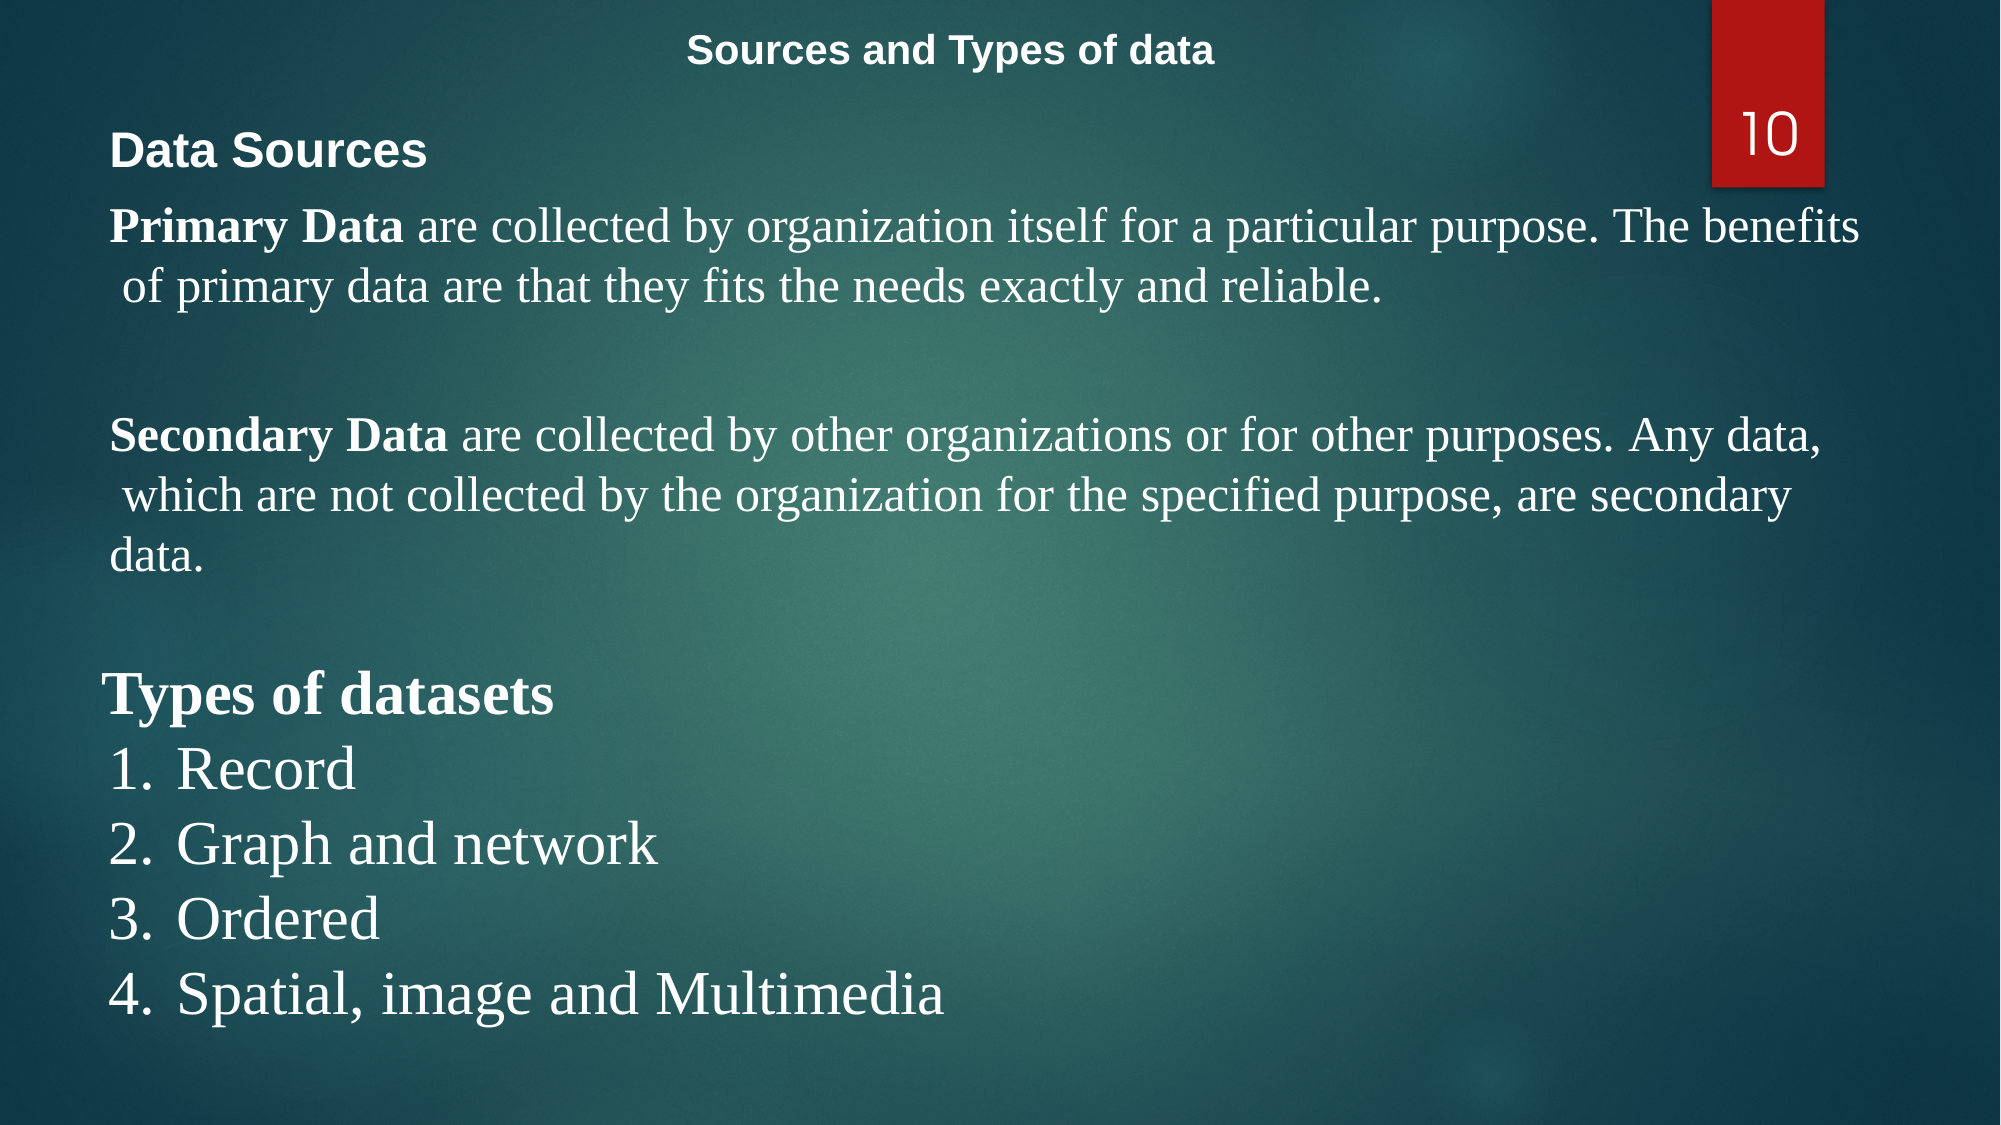

Sources and Types of data
10
Data Sources
Primary Data are collected by organization itself for a particular purpose. The benefits  of primary data are that they fits the needs exactly and reliable.

Secondary Data are collected by other organizations or for other purposes. Any data,  which are not collected by the organization for the specified purpose, are secondary  data.
Types of datasets
Record
Graph and network
Ordered
Spatial, image and Multimedia